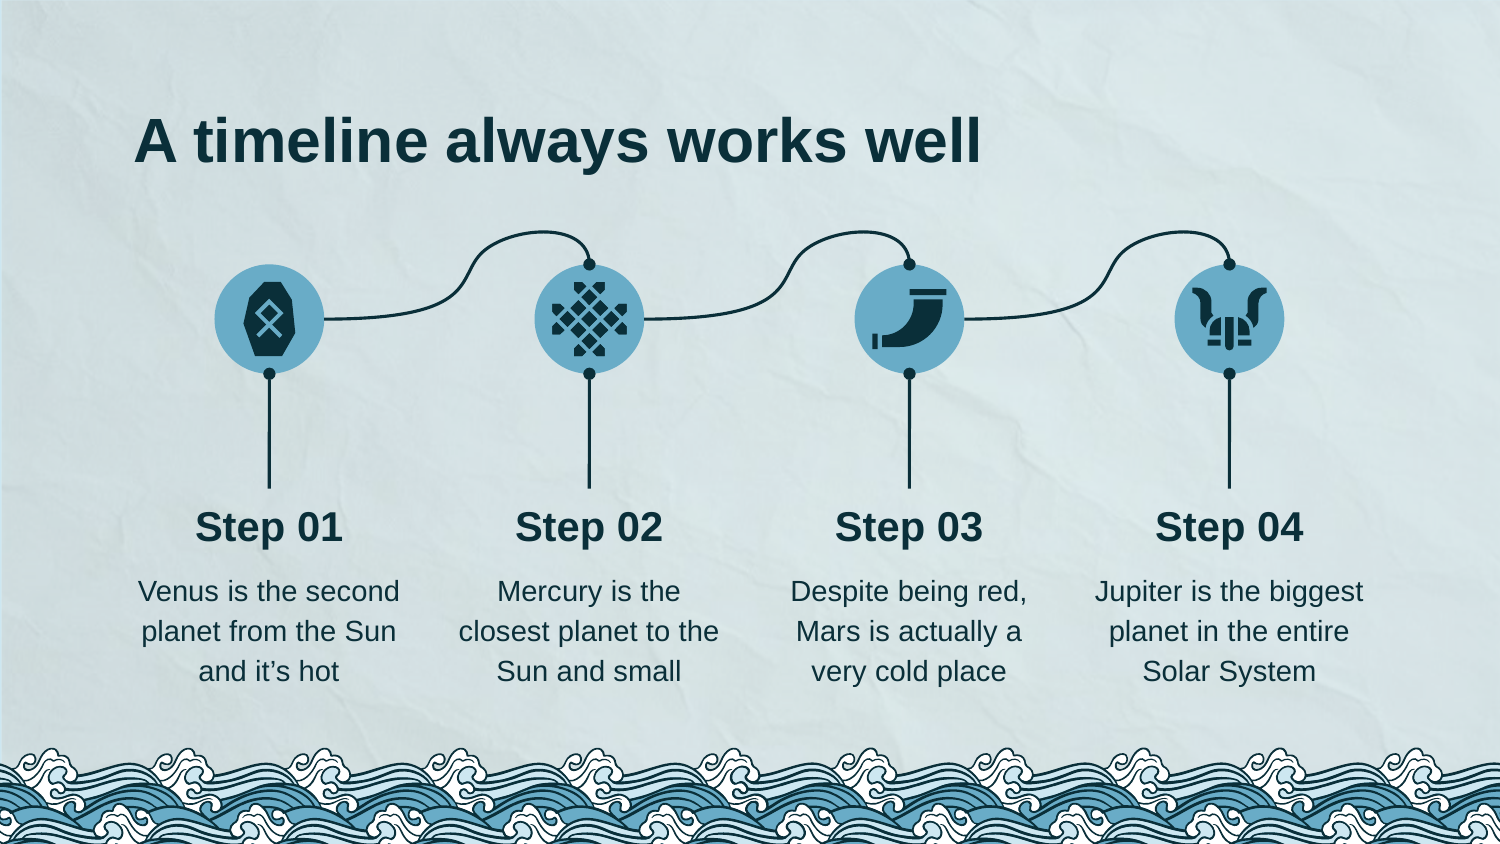

# A timeline always works well

Step 02
Step 04
Step 01
Step 03
Venus is the second planet from the Sun and it’s hot
Despite being red, Mars is actually a very cold place
Mercury is the closest planet to the Sun and small
Jupiter is the biggest planet in the entire Solar System